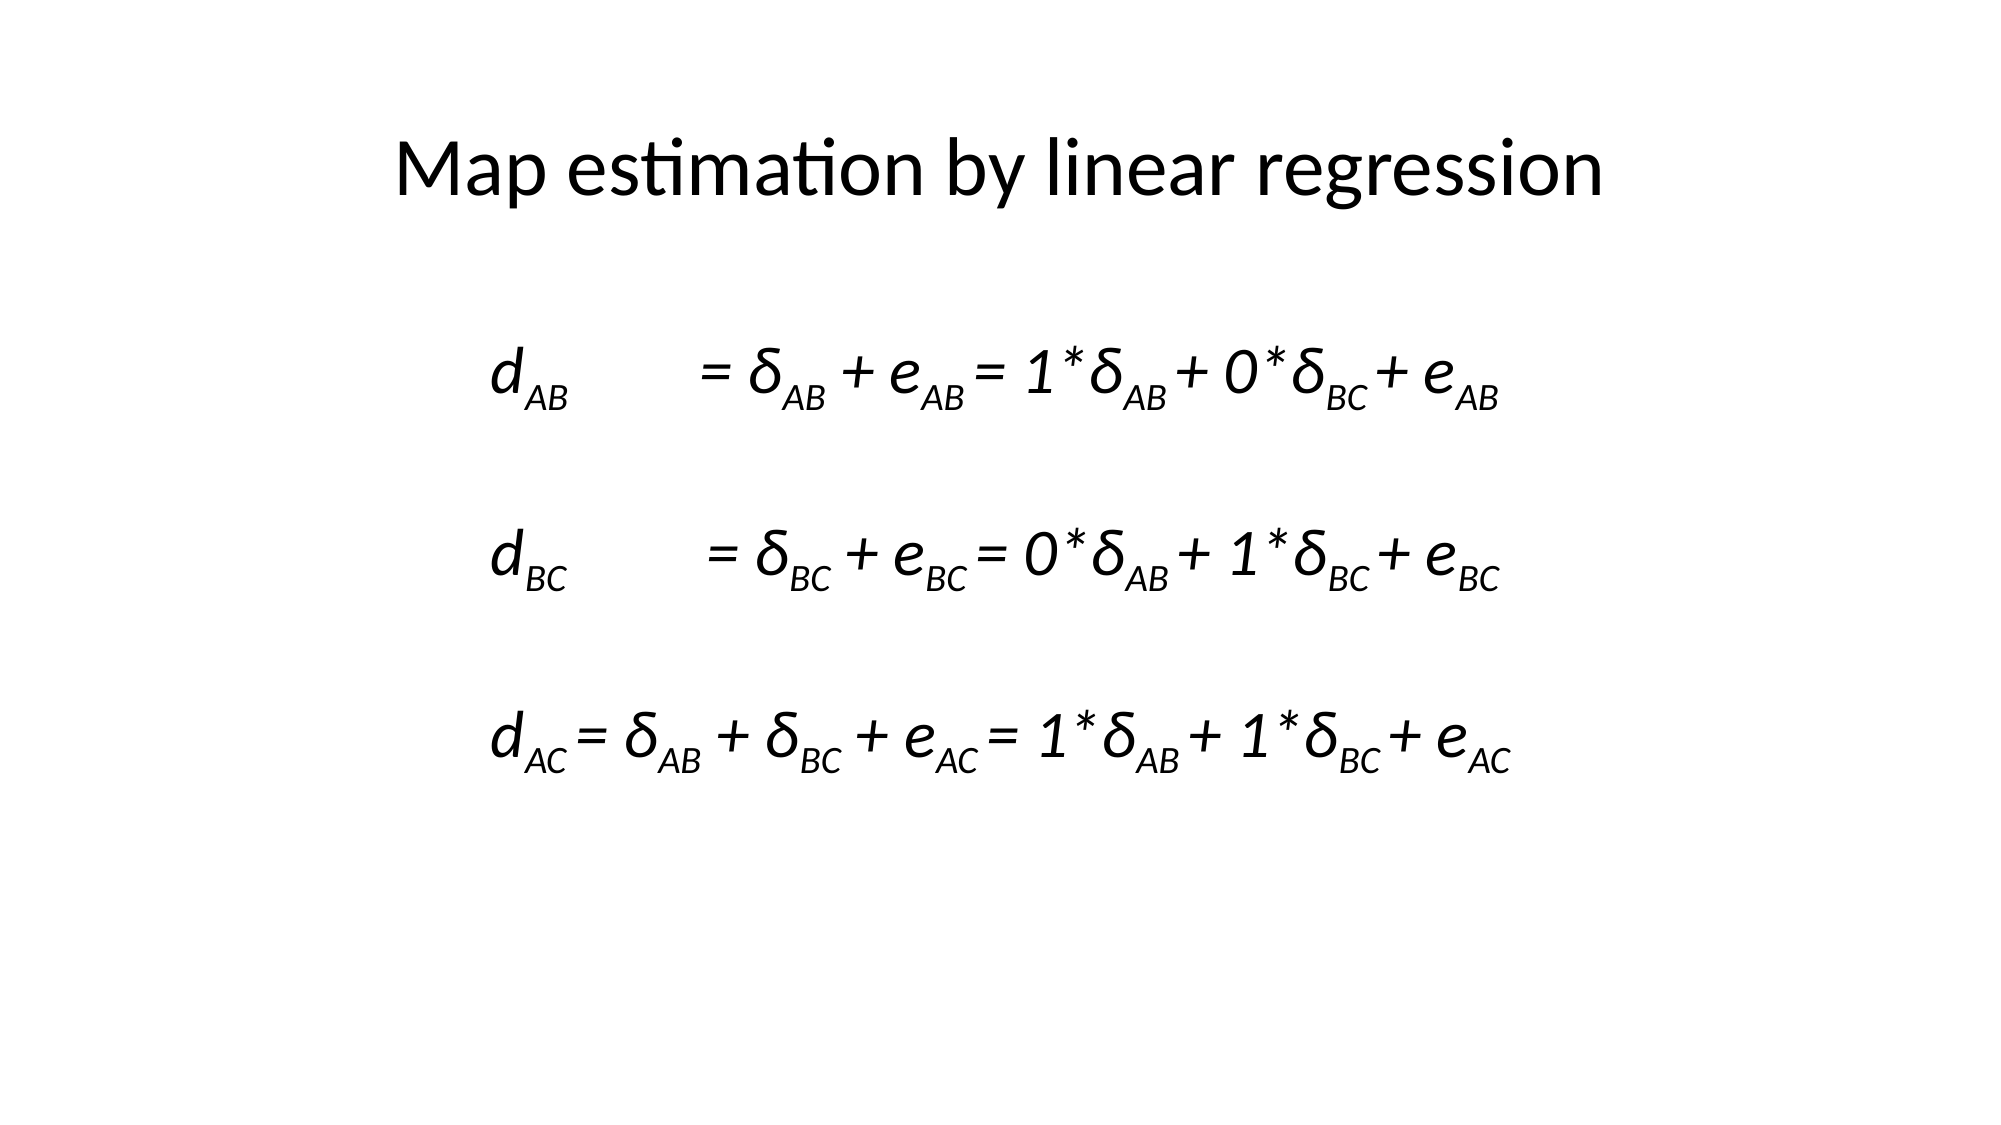

# Map estimation by linear regression
dAB               = δAB + eAB = 1*δAB + 0*δBC + eAB

dBC                = δBC + eBC = 0*δAB + 1*δBC + eBC

dAC = δAB + δBC + eAC = 1*δAB + 1*δBC + eAC